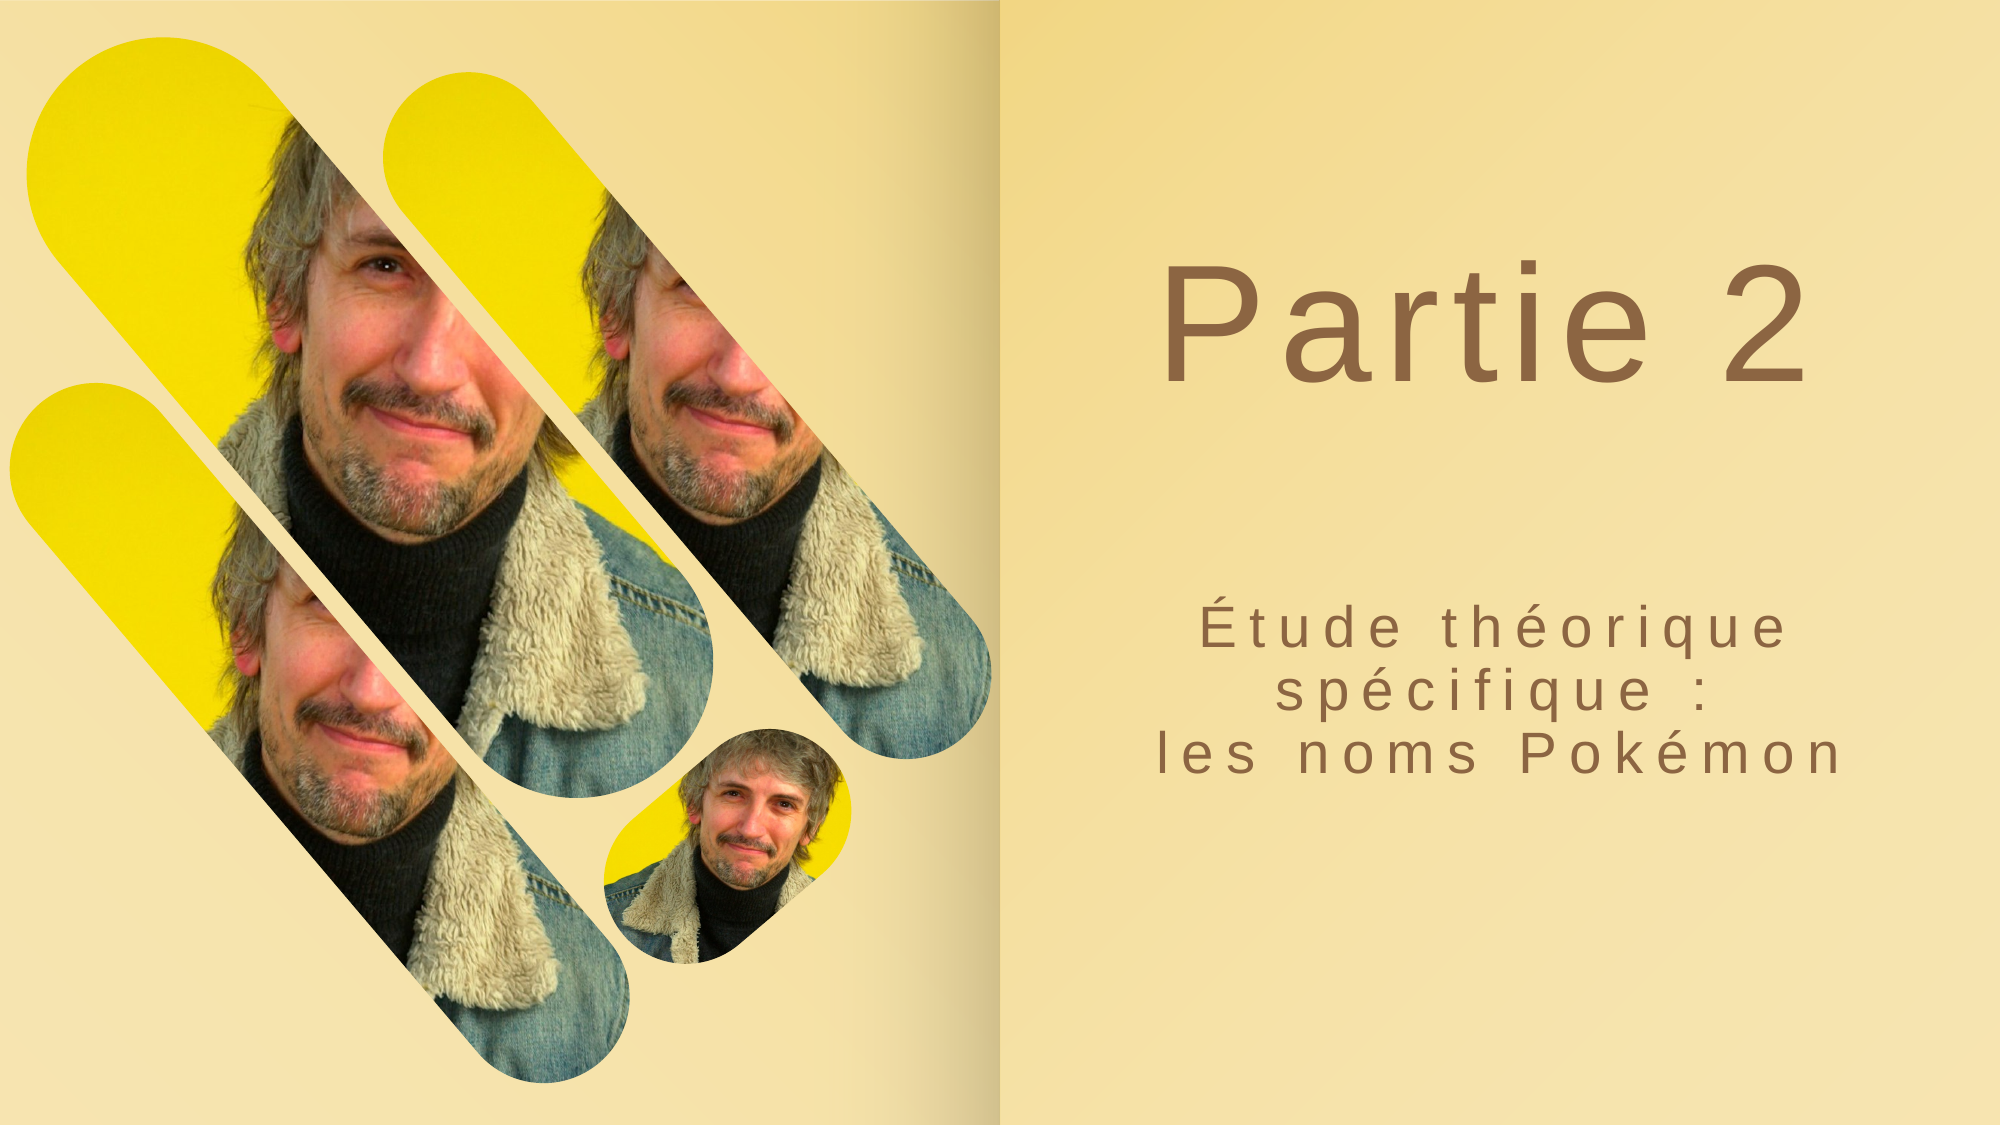

Partie 2
Étude théorique spécifique :
les noms Pokémon